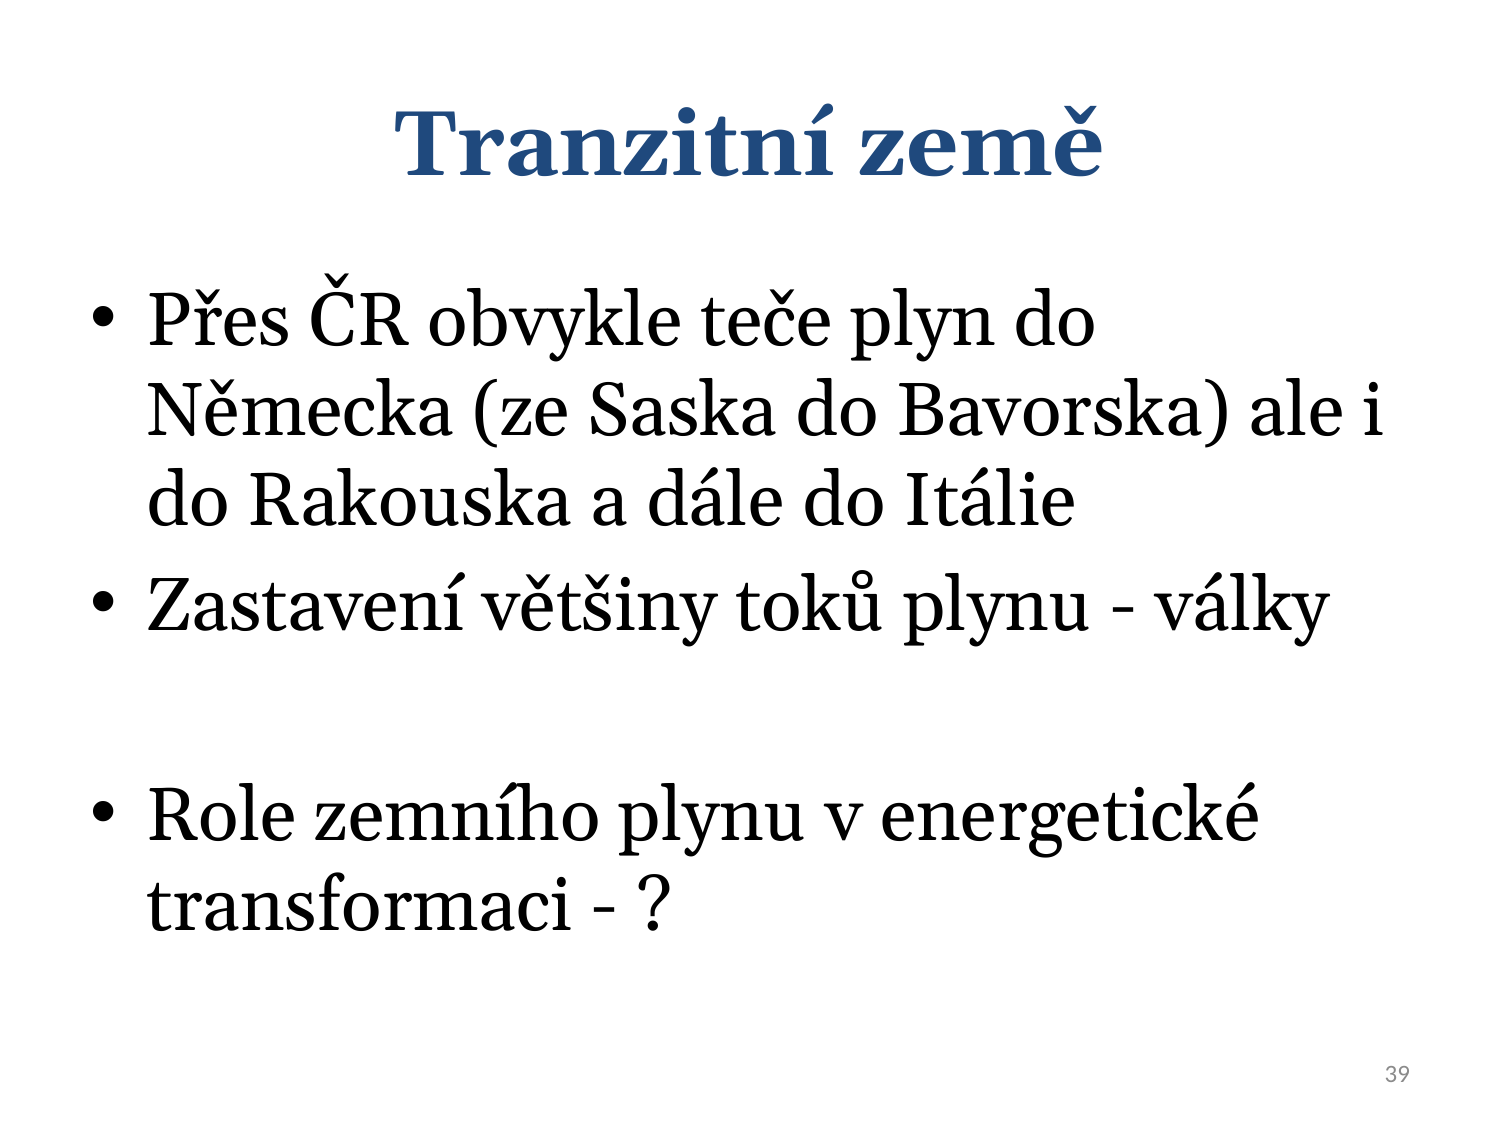

# Tranzitní země
Přes ČR obvykle teče plyn do Německa (ze Saska do Bavorska) ale i do Rakouska a dále do Itálie
Zastavení většiny toků plynu - války

Role zemního plynu v energetické transformaci - ?

39